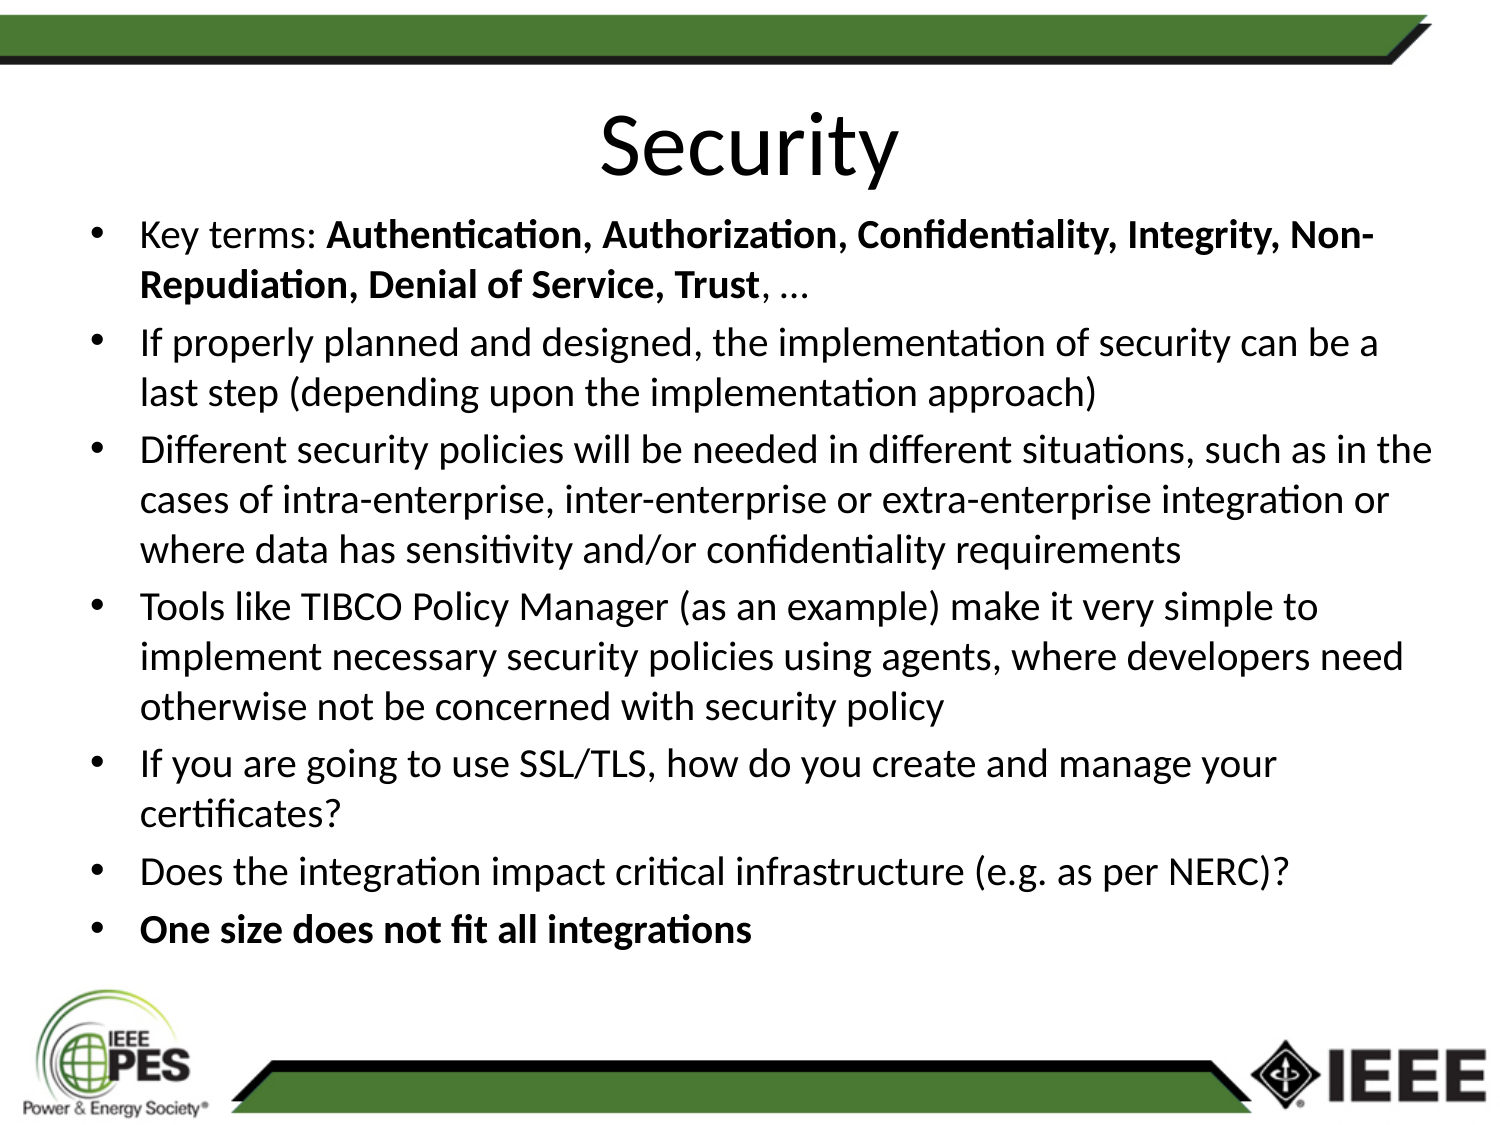

# Security
Key terms: Authentication, Authorization, Confidentiality, Integrity, Non-Repudiation, Denial of Service, Trust, …
If properly planned and designed, the implementation of security can be a last step (depending upon the implementation approach)
Different security policies will be needed in different situations, such as in the cases of intra-enterprise, inter-enterprise or extra-enterprise integration or where data has sensitivity and/or confidentiality requirements
Tools like TIBCO Policy Manager (as an example) make it very simple to implement necessary security policies using agents, where developers need otherwise not be concerned with security policy
If you are going to use SSL/TLS, how do you create and manage your certificates?
Does the integration impact critical infrastructure (e.g. as per NERC)?
One size does not fit all integrations